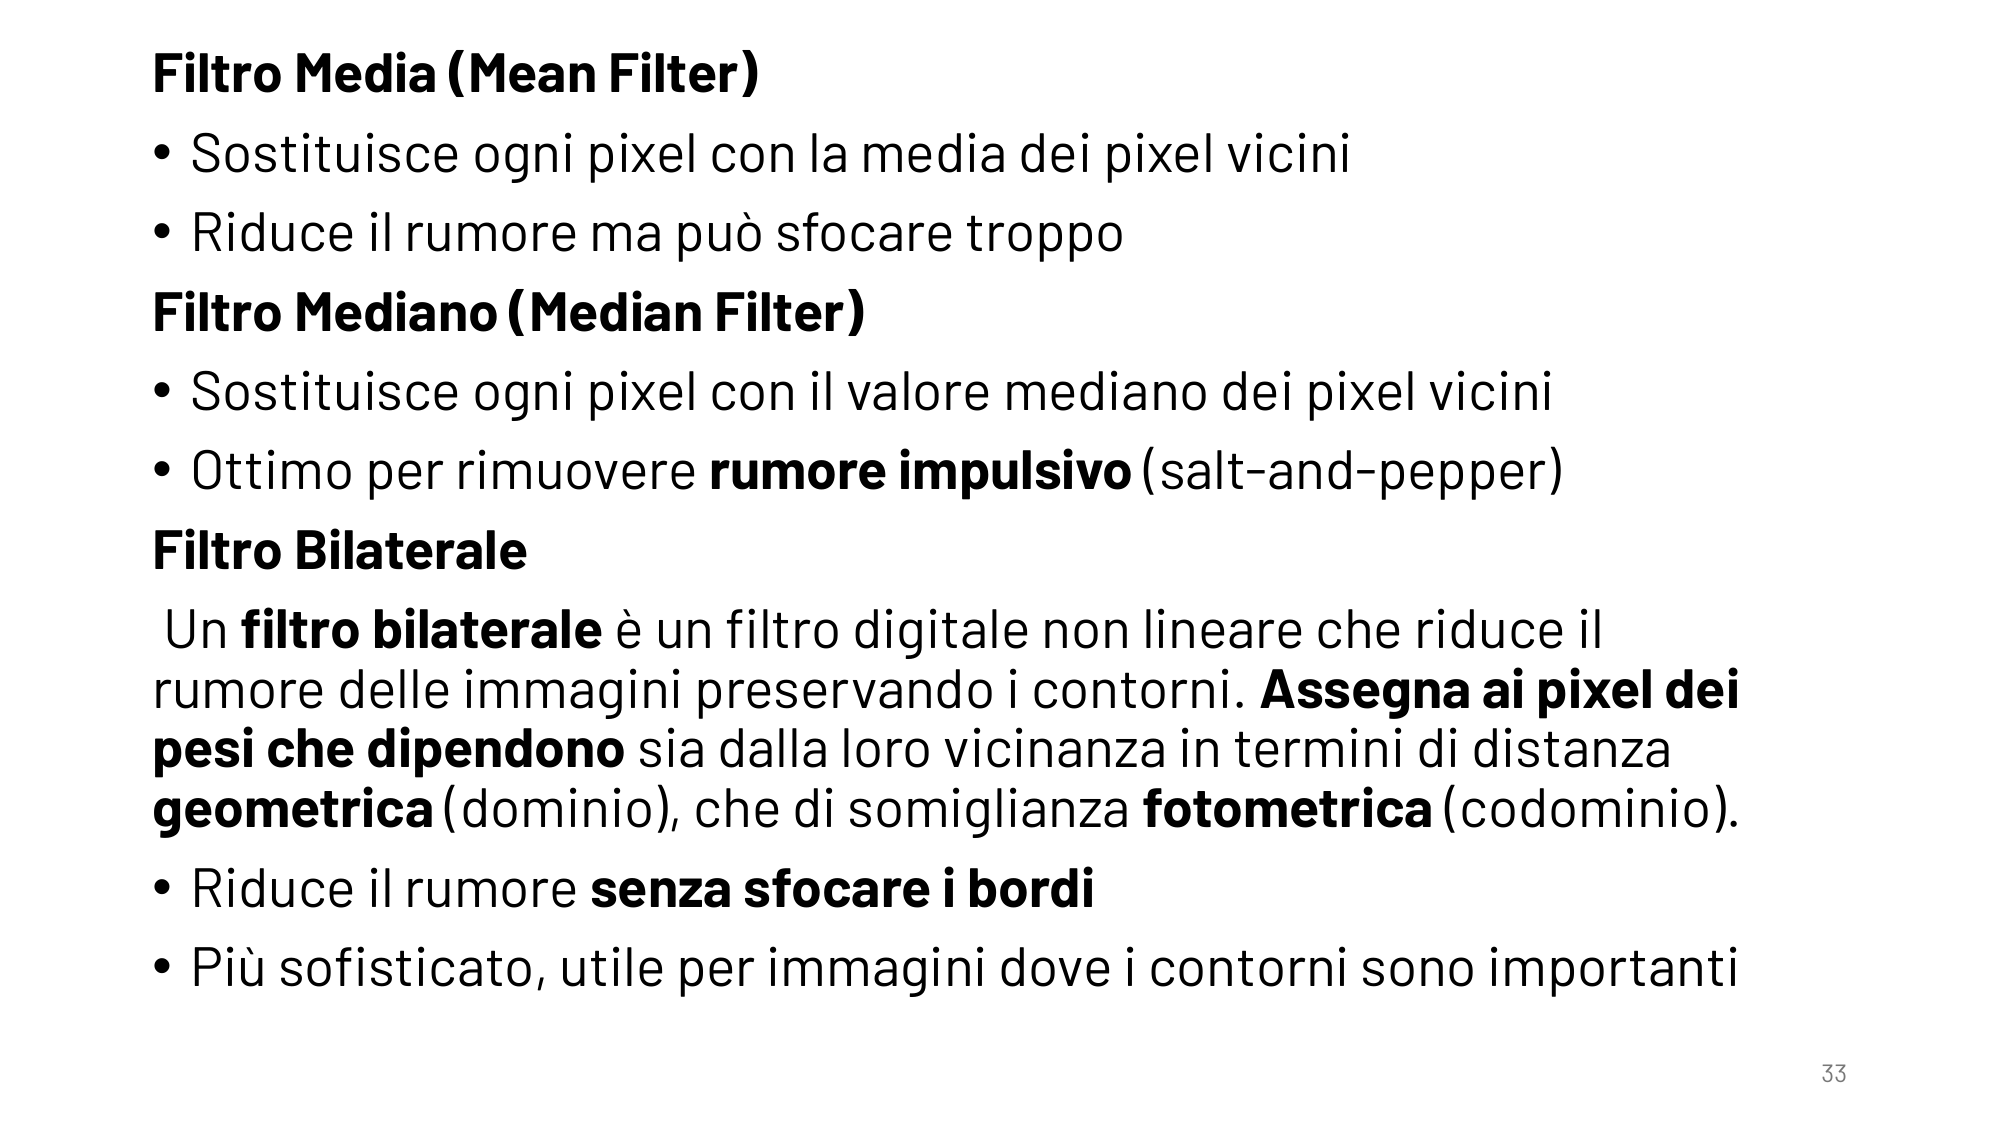

Filtro Media (Mean Filter)
Sostituisce ogni pixel con la media dei pixel vicini
Riduce il rumore ma può sfocare troppo
Filtro Mediano (Median Filter)
Sostituisce ogni pixel con il valore mediano dei pixel vicini
Ottimo per rimuovere rumore impulsivo (salt-and-pepper)
Filtro Bilaterale
 Un filtro bilaterale è un filtro digitale non lineare che riduce il rumore delle immagini preservando i contorni. Assegna ai pixel dei pesi che dipendono sia dalla loro vicinanza in termini di distanza geometrica (dominio), che di somiglianza fotometrica (codominio).
Riduce il rumore senza sfocare i bordi
Più sofisticato, utile per immagini dove i contorni sono importanti

33